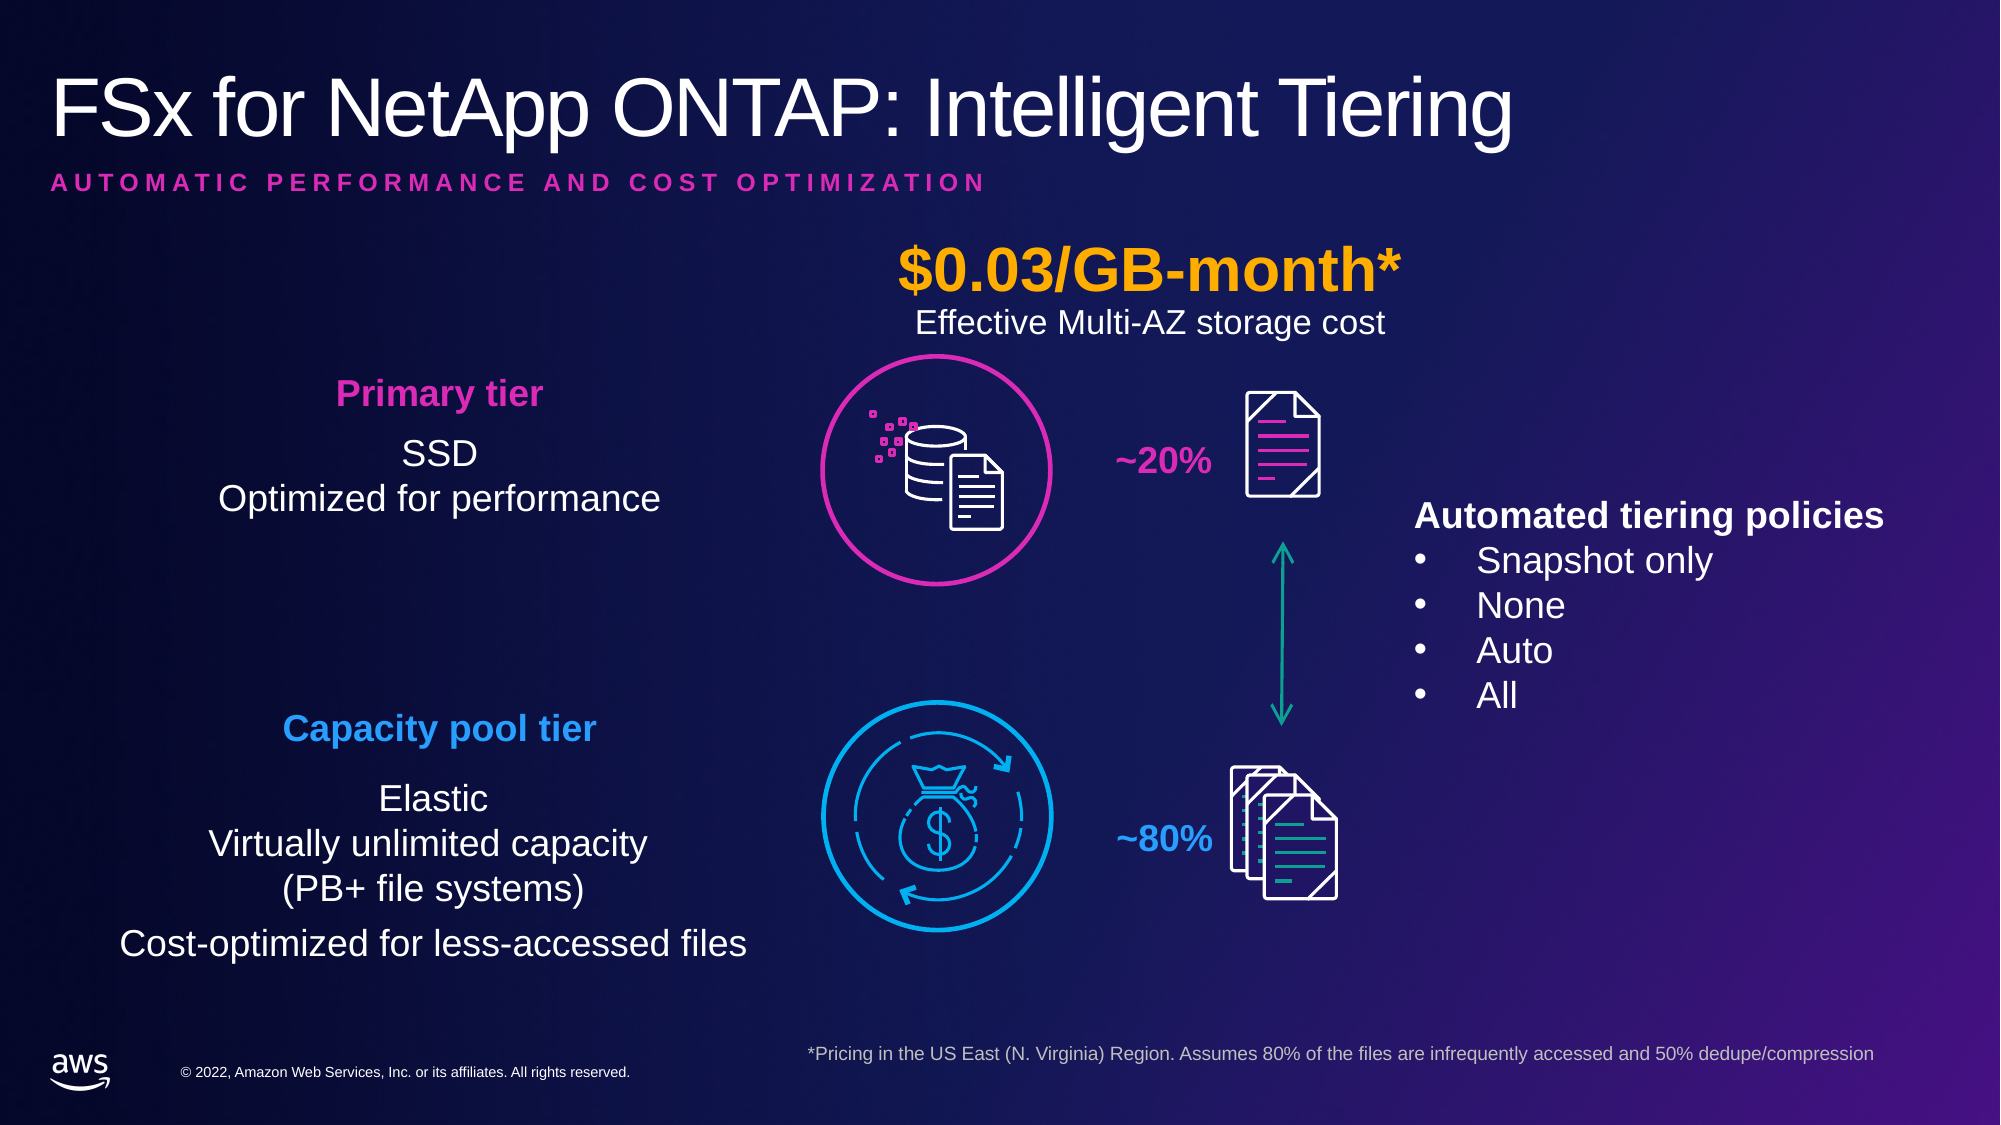

# FSx for NetApp ONTAP: Intelligent Tiering
Automatic performance and cost optimiZation

$0.03/GB-month*
Effective Multi-AZ storage cost

Primary tier

SSD
Optimized for performance
~20%
Automated tiering policies
Snapshot only
None
Auto
All
Capacity pool tier

Elastic
Virtually unlimited capacity
(PB+ file systems)
Cost-optimized for less-accessed files

~80%
*Pricing in the US East (N. Virginia) Region. Assumes 80% of the files are infrequently accessed and 50% dedupe/compression